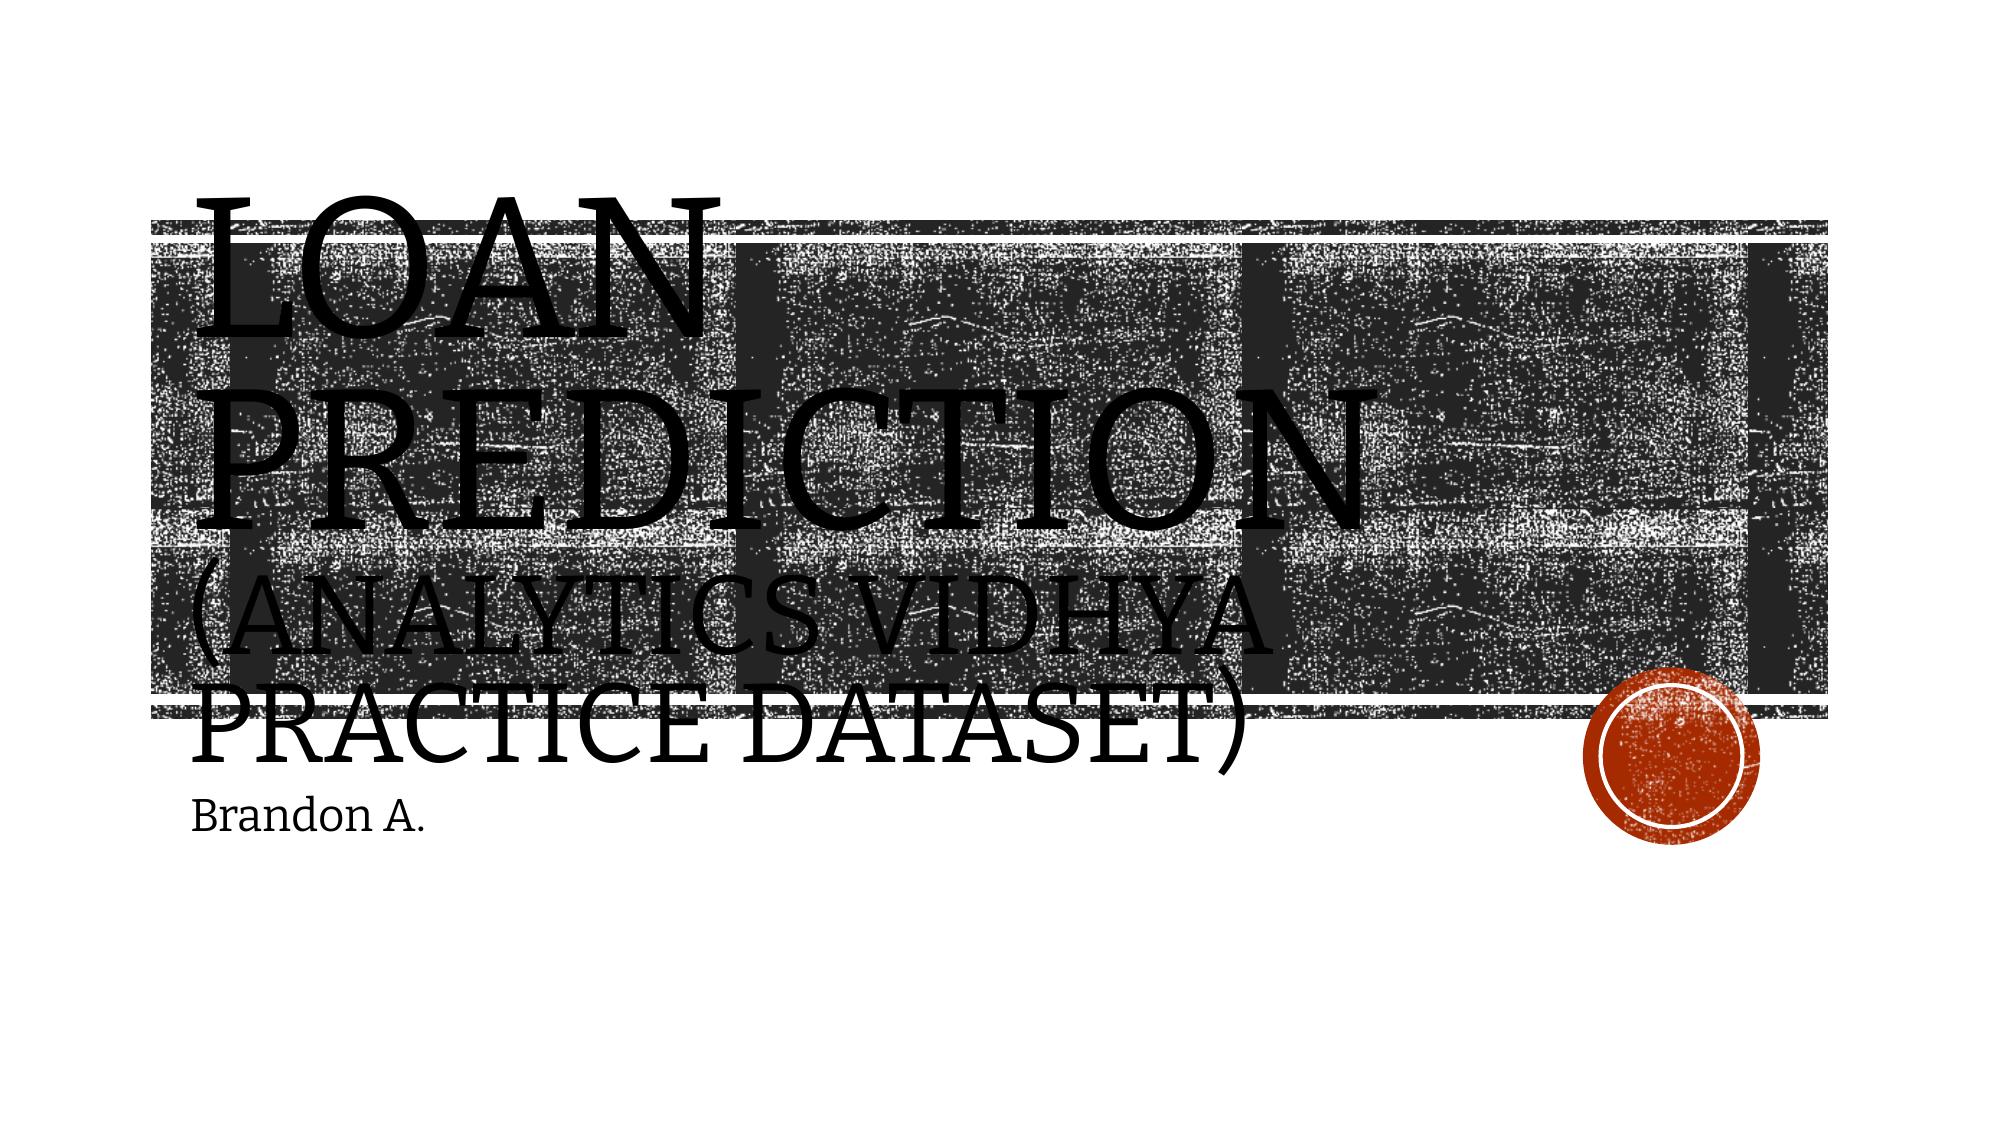

# Loan Prediction (Analytics Vidhya Practice Dataset)
Brandon A.